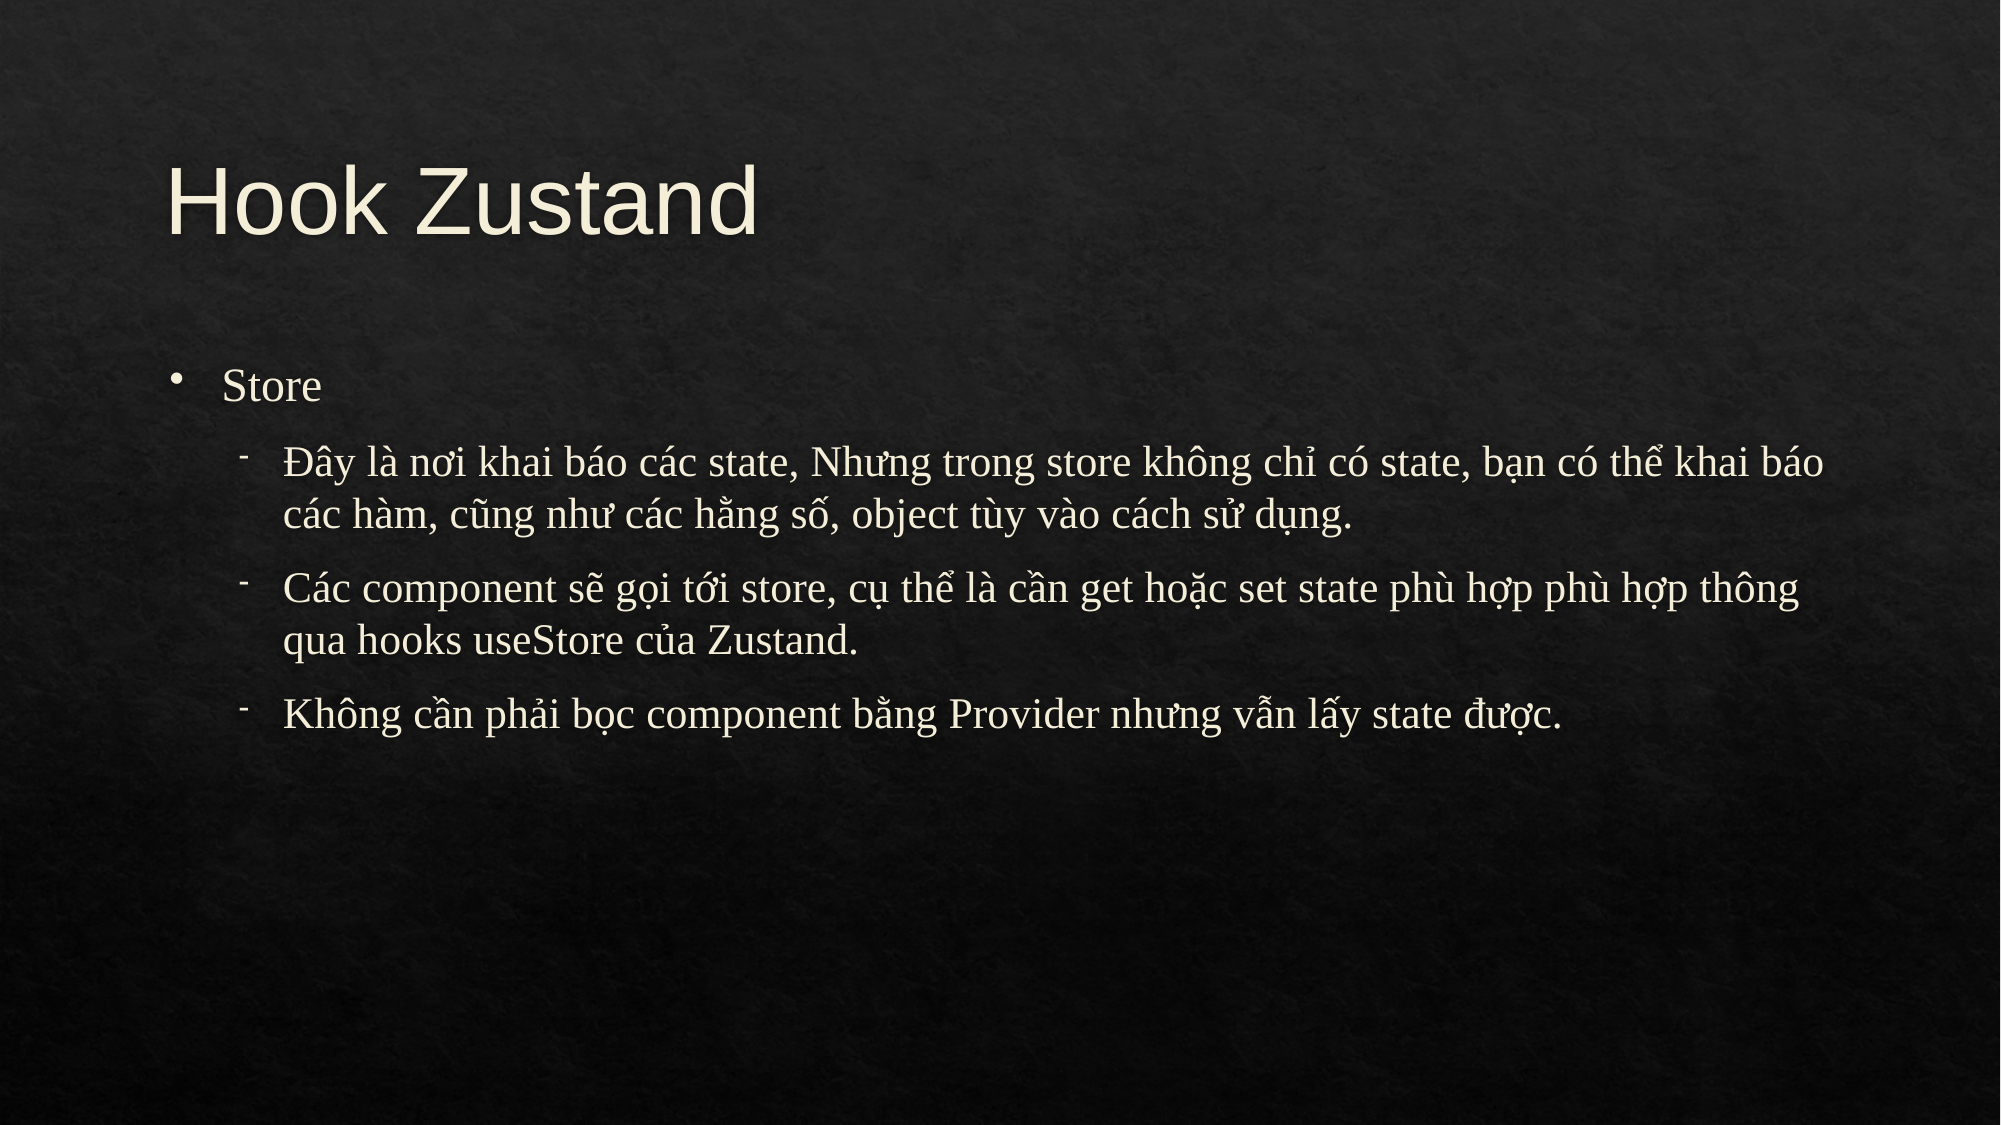

# Hook Zustand
Store
Đây là nơi khai báo các state, Nhưng trong store không chỉ có state, bạn có thể khai báo các hàm, cũng như các hằng số, object tùy vào cách sử dụng.
Các component sẽ gọi tới store, cụ thể là cần get hoặc set state phù hợp phù hợp thông qua hooks useStore của Zustand.
Không cần phải bọc component bằng Provider nhưng vẫn lấy state được.